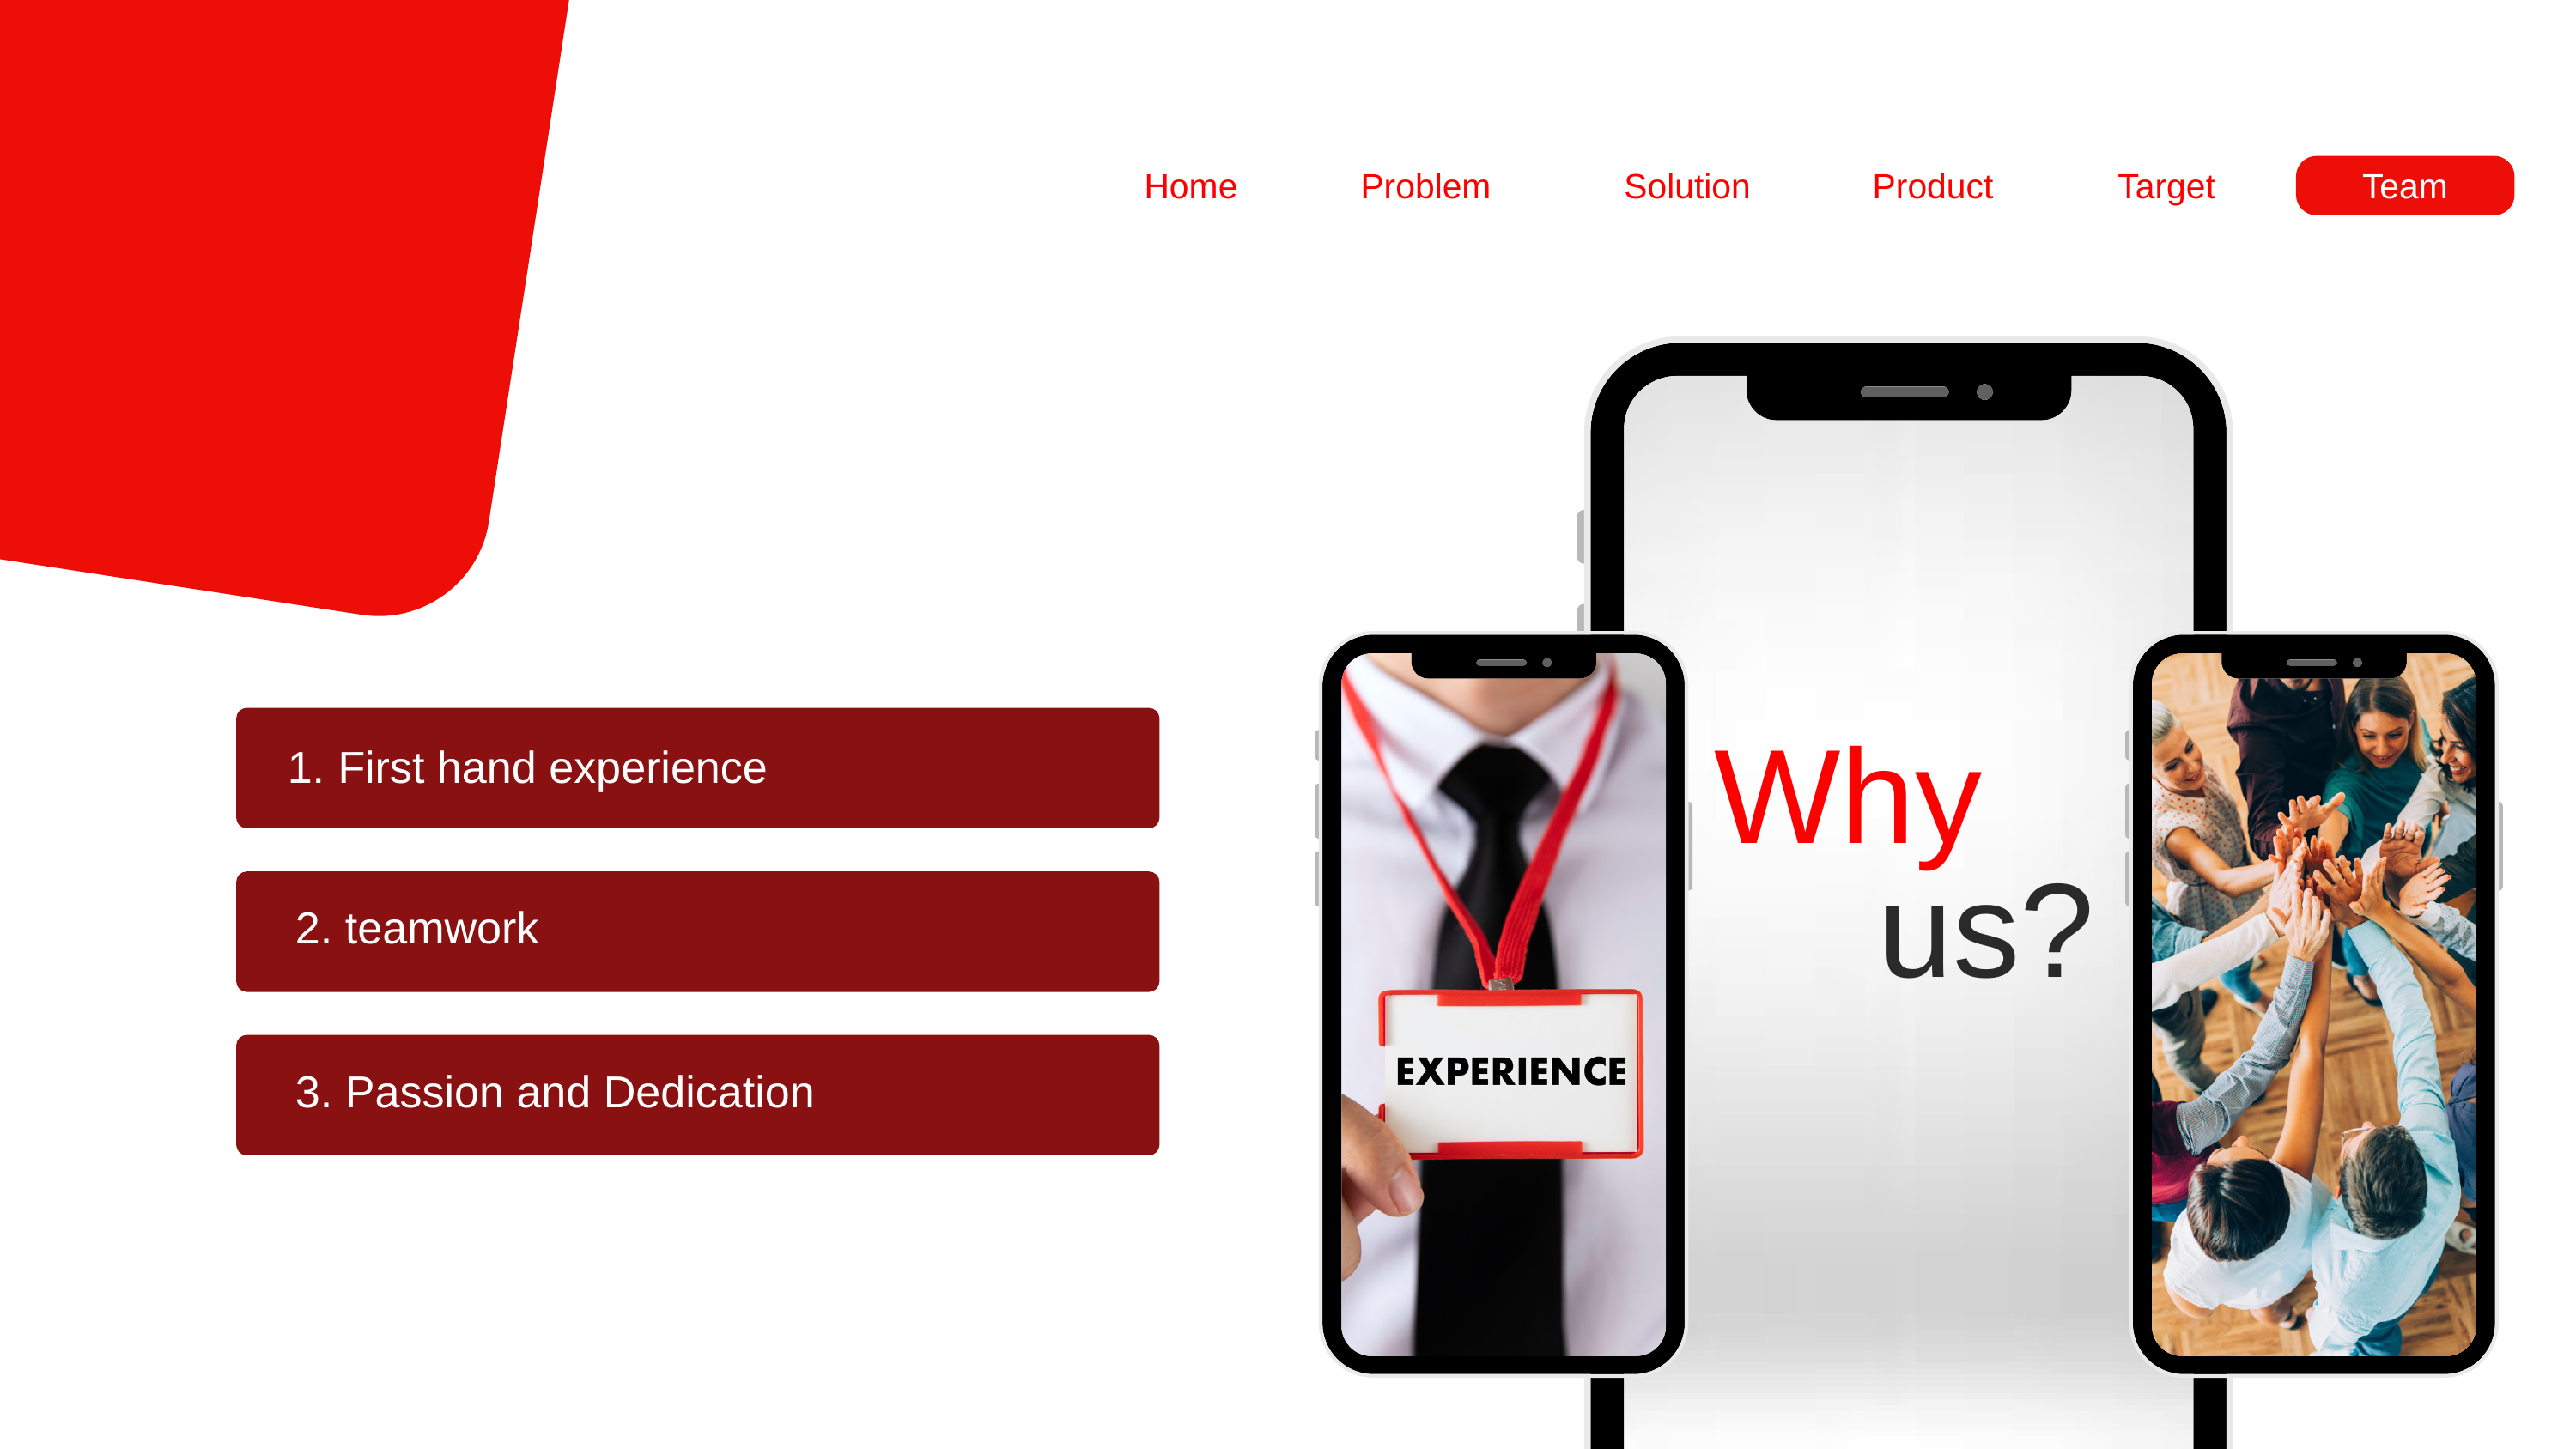

Home
Problem
Solution
Product
Target
Team

Why
 First hand experience
us?

2. teamwork

3. Passion and Dedication